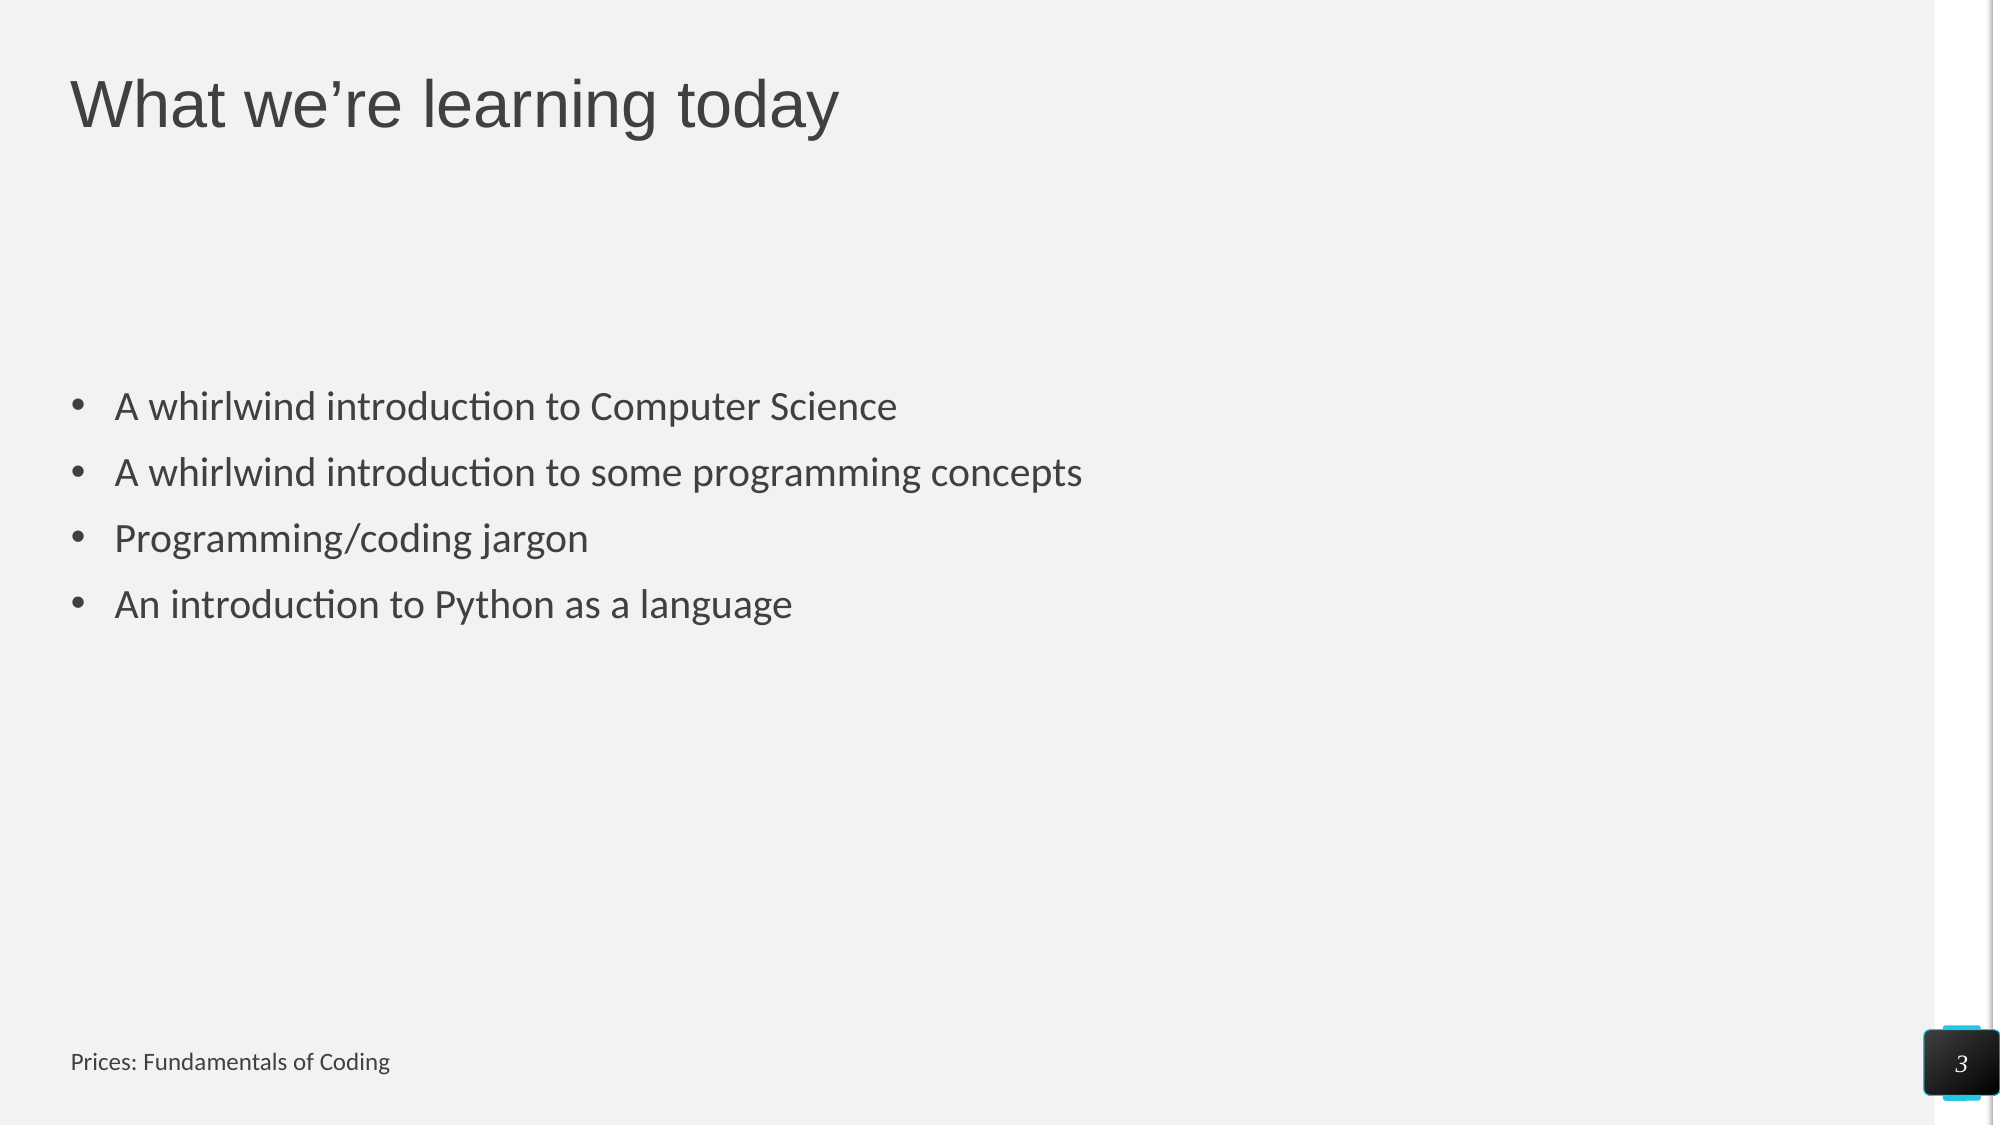

# What we’re learning today

A whirlwind introduction to Computer Science
A whirlwind introduction to some programming concepts
Programming/coding jargon
An introduction to Python as a language
3
Prices: Fundamentals of Coding